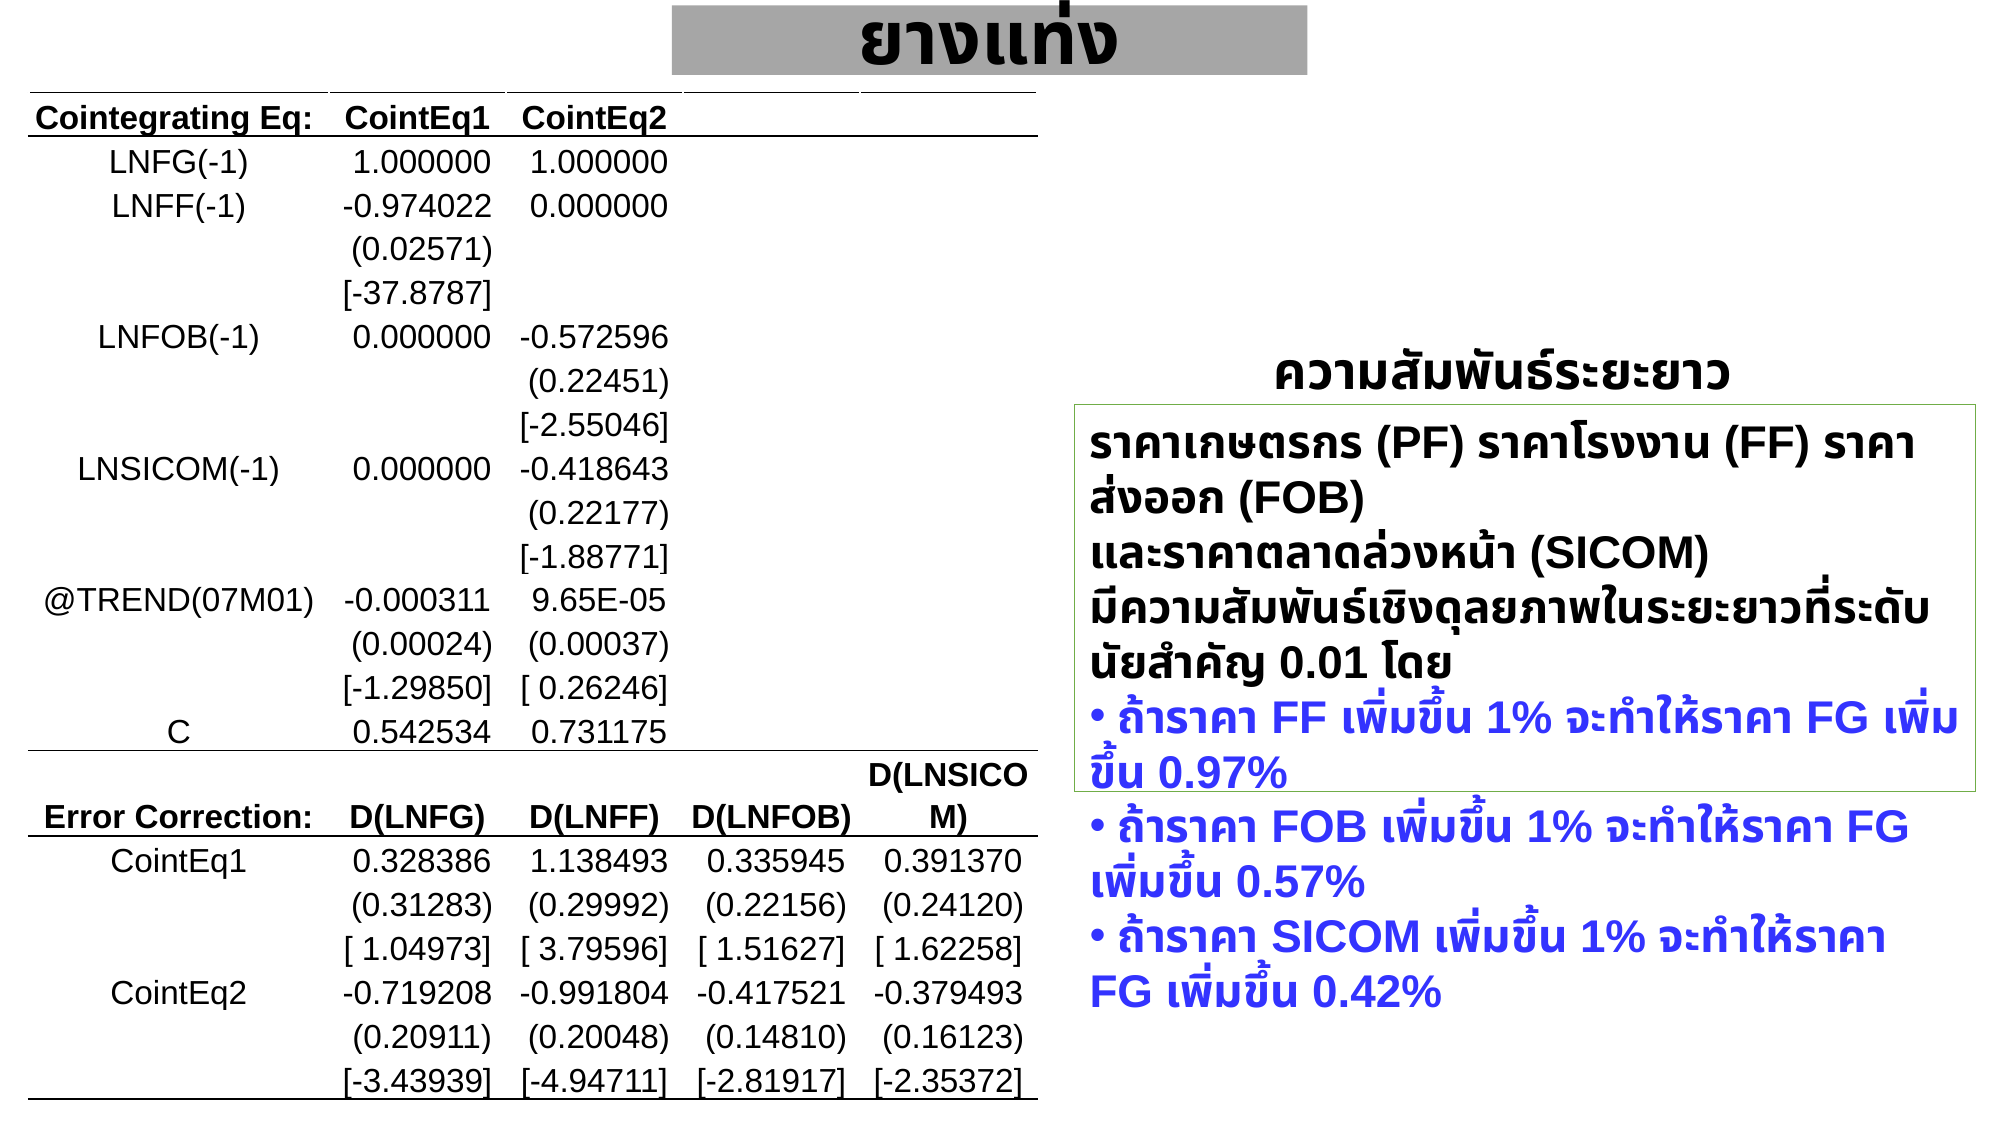

ยางแท่ง
| Cointegrating Eq: | CointEq1 | CointEq2 |  |  |
| --- | --- | --- | --- | --- |
| LNFG(-1) | 1.000000 | 1.000000 |  |  |
| LNFF(-1) | -0.974022 | 0.000000 |  |  |
|  | (0.02571) |  |  |  |
|  | [-37.8787] |  |  |  |
| LNFOB(-1) | 0.000000 | -0.572596 |  |  |
|  |  | (0.22451) |  |  |
|  |  | [-2.55046] |  |  |
| LNSICOM(-1) | 0.000000 | -0.418643 |  |  |
|  |  | (0.22177) |  |  |
|  |  | [-1.88771] |  |  |
| @TREND(07M01) | -0.000311 | 9.65E-05 |  |  |
|  | (0.00024) | (0.00037) |  |  |
|  | [-1.29850] | [ 0.26246] |  |  |
| C | 0.542534 | 0.731175 |  |  |
| Error Correction: | D(LNFG) | D(LNFF) | D(LNFOB) | D(LNSICOM) |
| CointEq1 | 0.328386 | 1.138493 | 0.335945 | 0.391370 |
|  | (0.31283) | (0.29992) | (0.22156) | (0.24120) |
|  | [ 1.04973] | [ 3.79596] | [ 1.51627] | [ 1.62258] |
| CointEq2 | -0.719208 | -0.991804 | -0.417521 | -0.379493 |
|  | (0.20911) | (0.20048) | (0.14810) | (0.16123) |
|  | [-3.43939] | [-4.94711] | [-2.81917] | [-2.35372] |
# ความสัมพันธ์ระยะยาว
ราคาเกษตรกร (PF) ราคาโรงงาน (FF) ราคาส่งออก (FOB)
และราคาตลาดล่วงหน้า (SICOM)
มีความสัมพันธ์เชิงดุลยภาพในระยะยาวที่ระดับนัยสำคัญ 0.01 โดย
 ถ้าราคา FF เพิ่มขึ้น 1% จะทำให้ราคา FG เพิ่มขึ้น 0.97%
 ถ้าราคา FOB เพิ่มขึ้น 1% จะทำให้ราคา FG เพิ่มขึ้น 0.57%
 ถ้าราคา SICOM เพิ่มขึ้น 1% จะทำให้ราคา FG เพิ่มขึ้น 0.42%